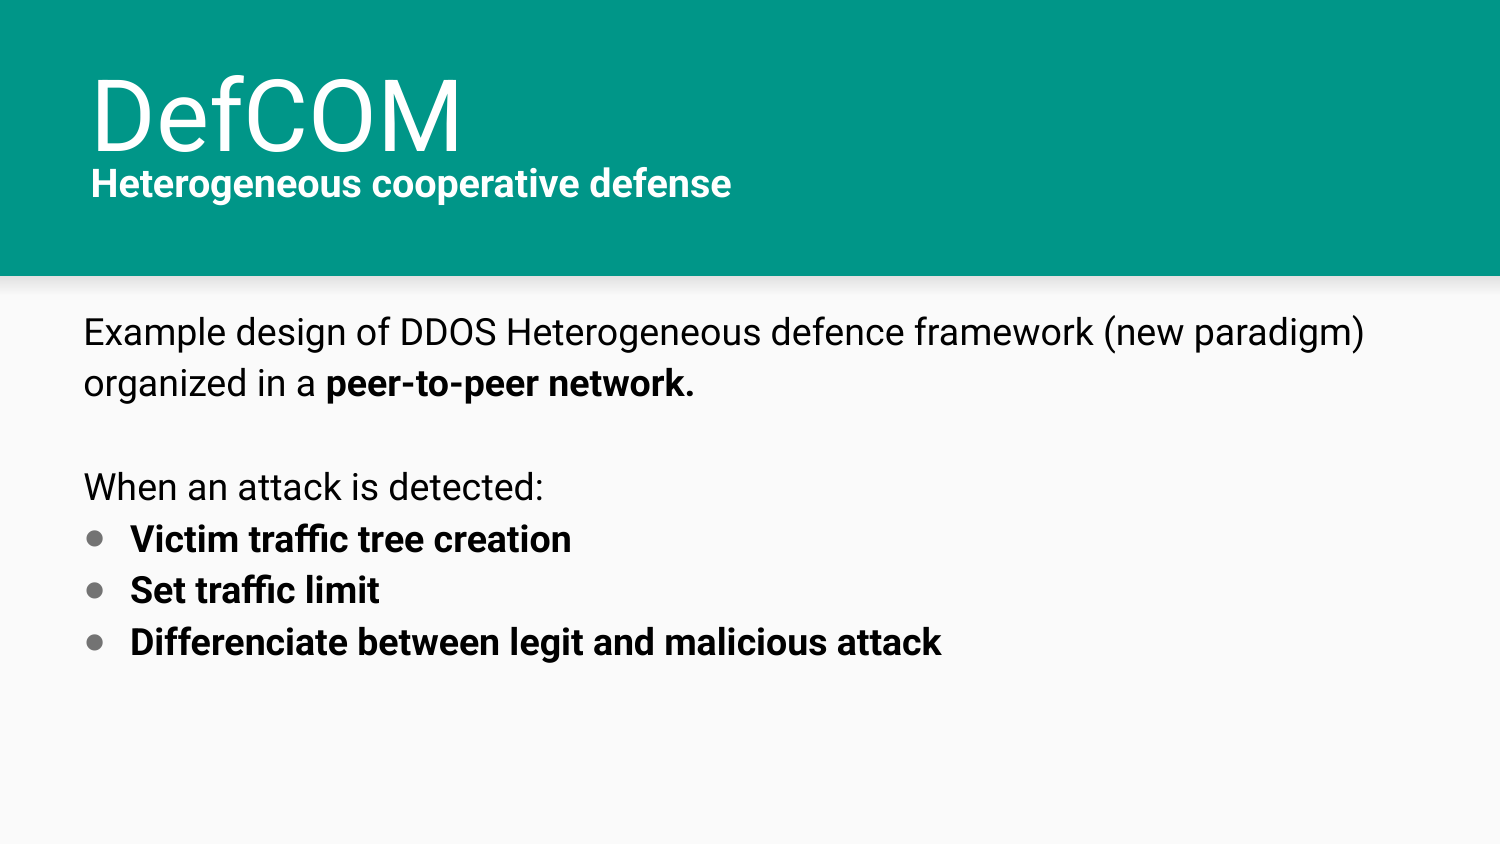

# DefCOM
Heterogeneous cooperative defense
Example design of DDOS Heterogeneous defence framework (new paradigm) organized in a peer-to-peer network.

When an attack is detected:
Victim traffic tree creation
Set traffic limit
Differenciate between legit and malicious attack